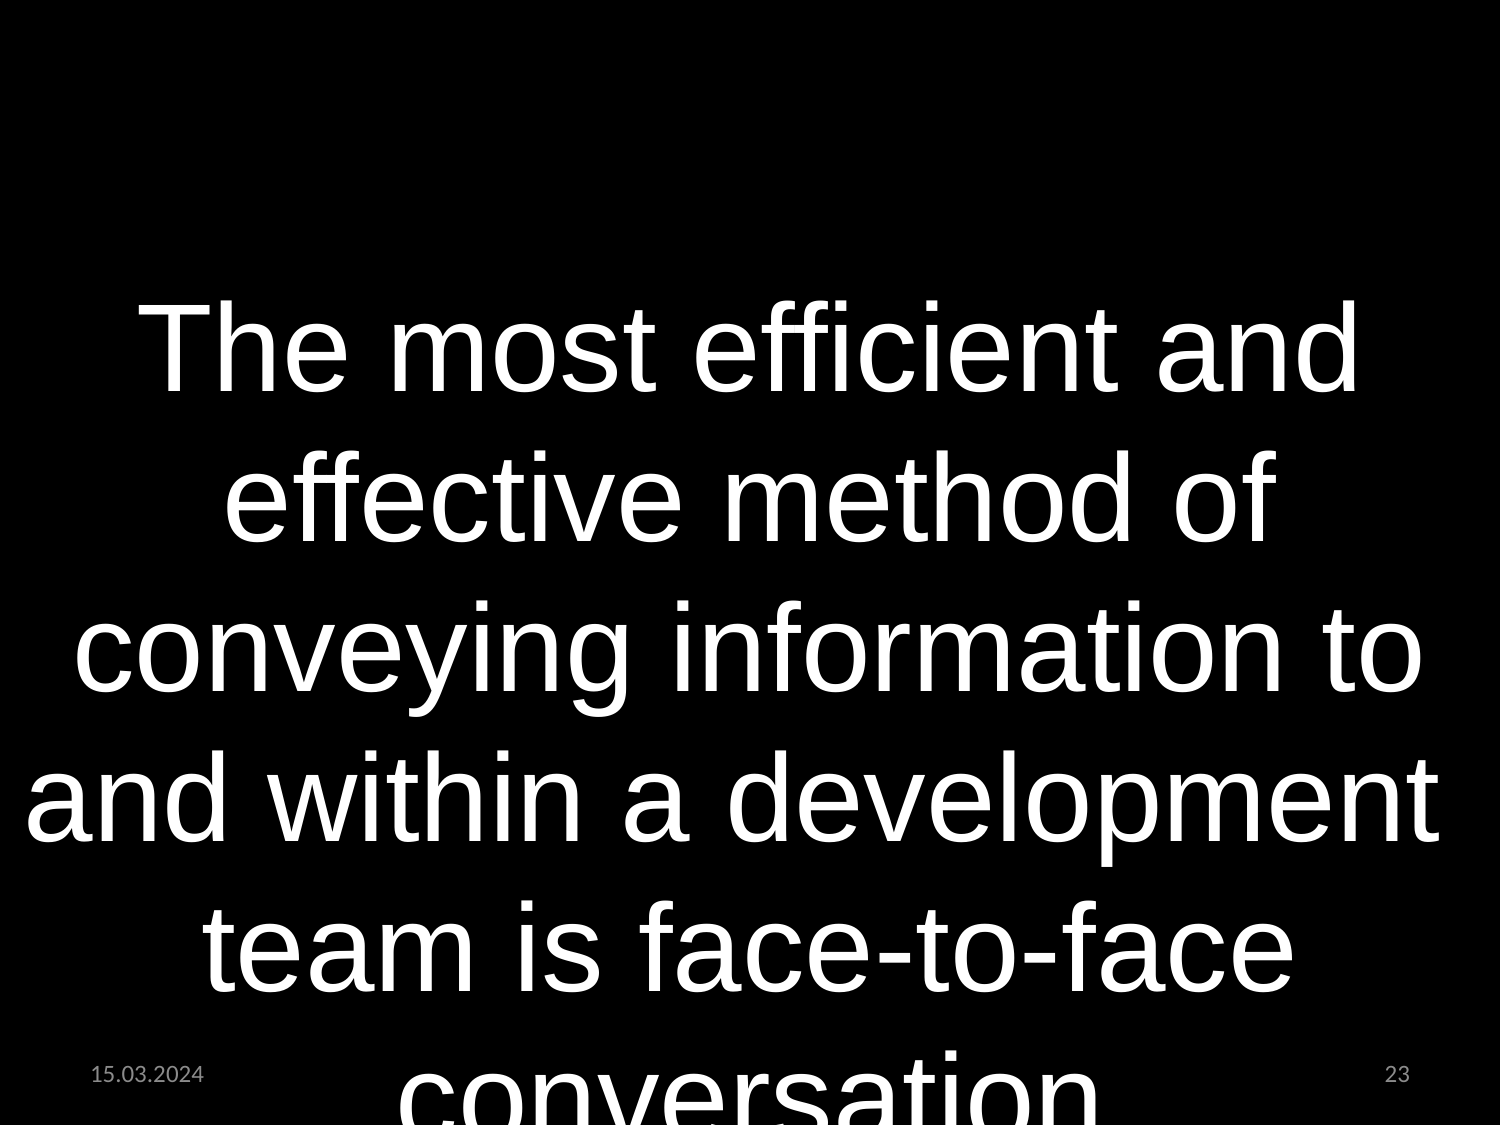

The most efficient and effective method of conveying information to and within a development
team is face-to-face conversation
15.03.2024
23